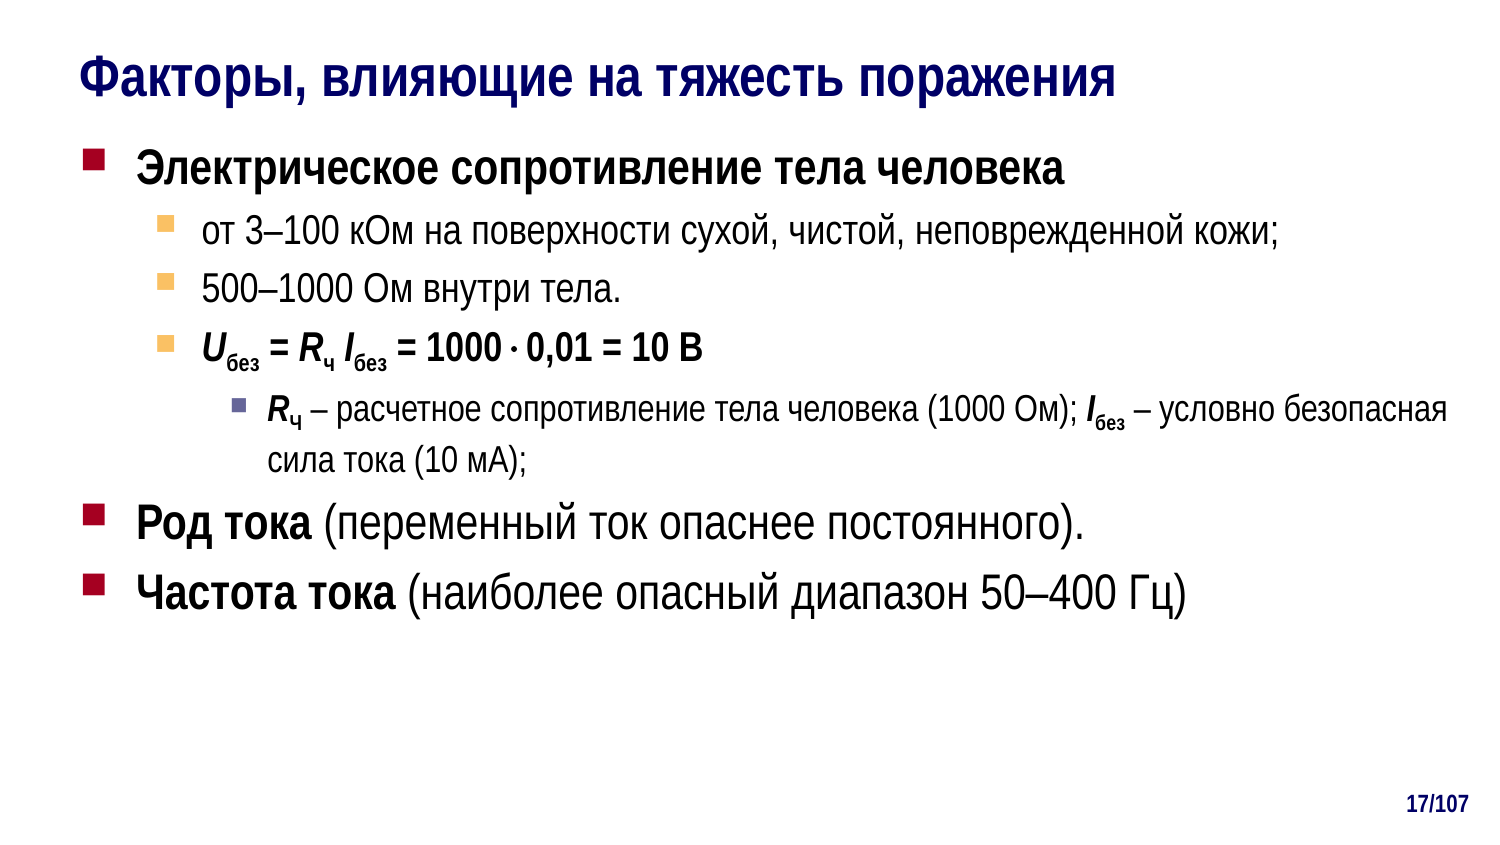

# Факторы, влияющие на тяжесть поражения
Электрическое сопротивление тела человека
от 3–100 кОм на поверхности сухой, чистой, неповрежденной кожи;
500–1000 Ом внутри тела.
Uбез = Rч Iбез = 1000⋅0,01 = 10 В
RЧ – расчетное сопротивление тела человека (1000 Ом); Iбез – условно безопасная сила тока (10 мА);
Род тока (переменный ток опаснее постоянного).
Частота тока (наиболее опасный диапазон 50–400 Гц)